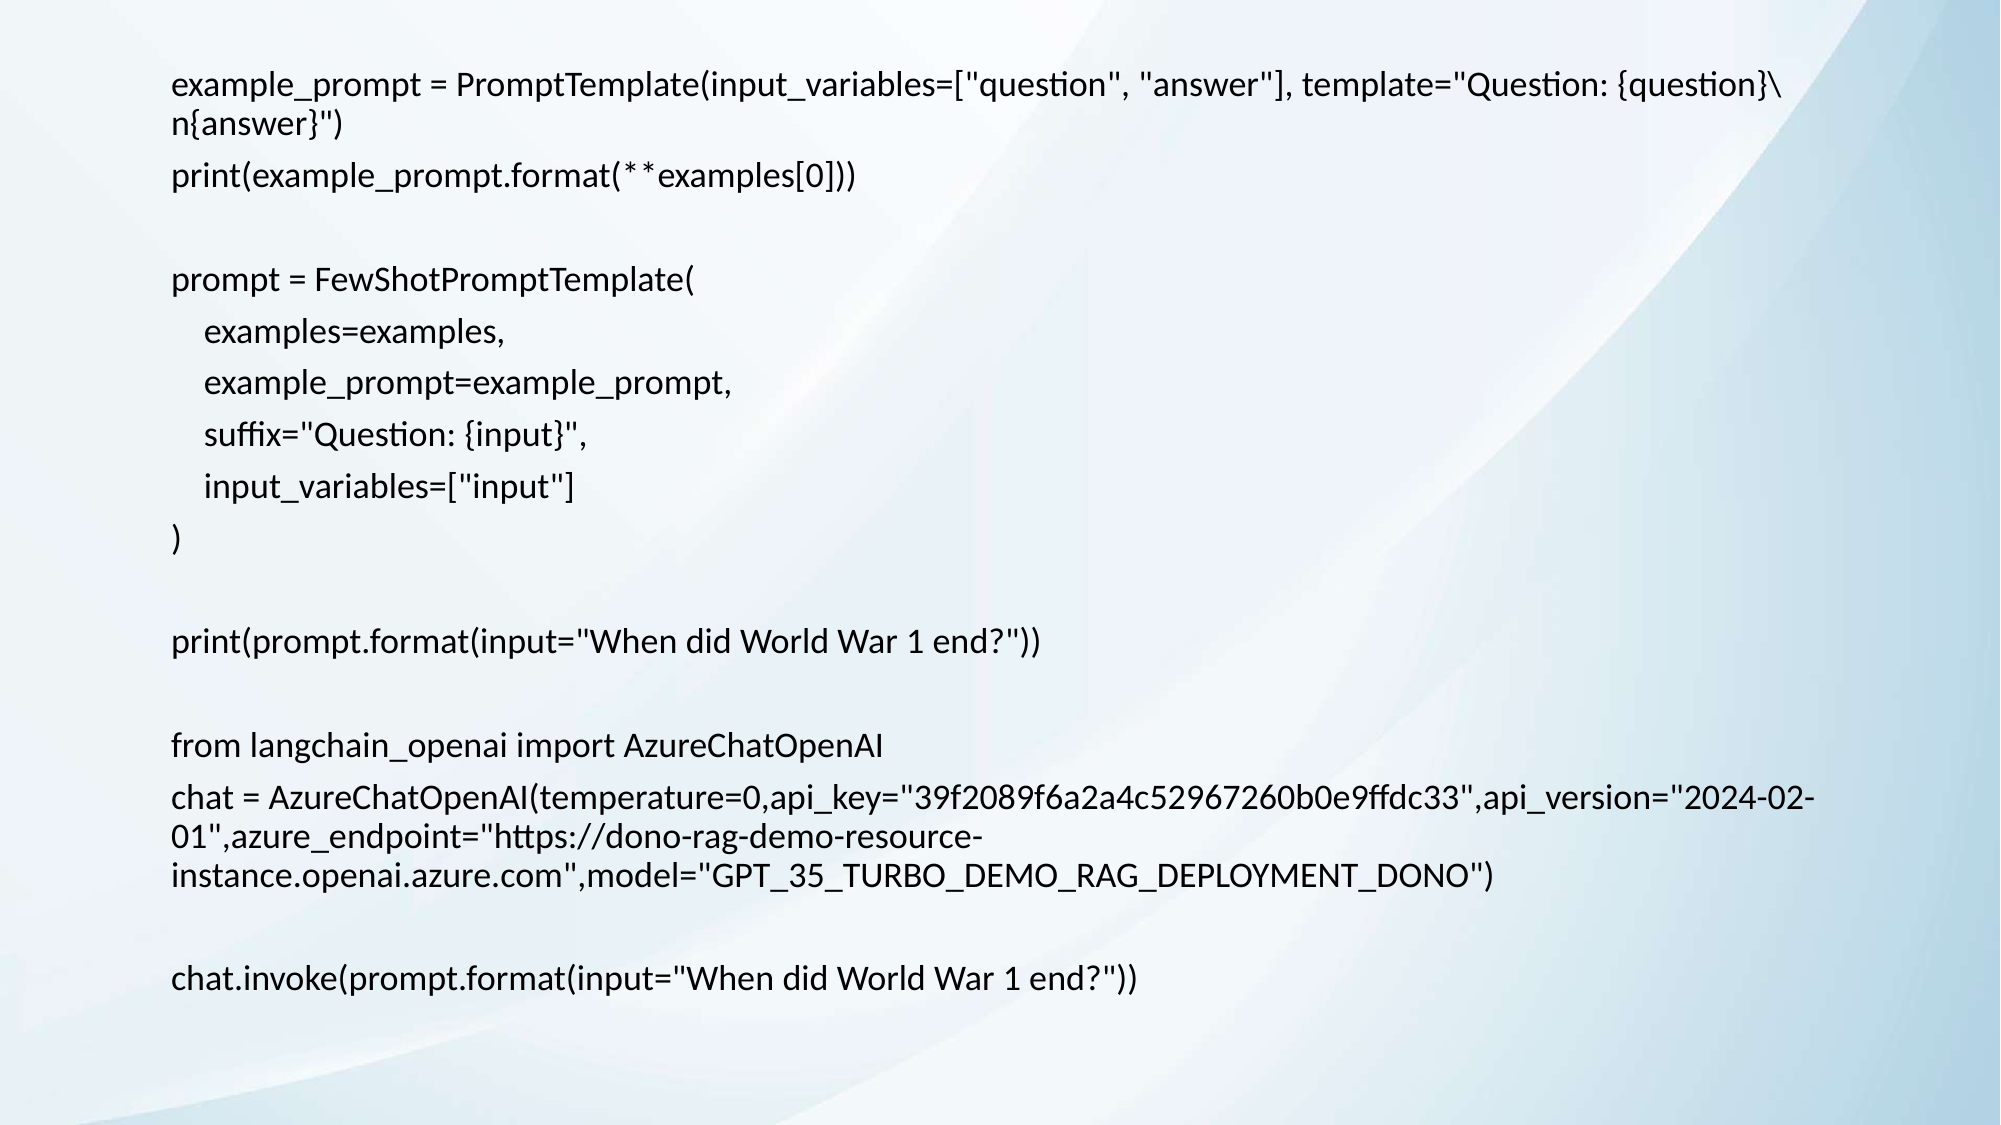

example_prompt = PromptTemplate(input_variables=["question", "answer"], template="Question: {question}\n{answer}")
print(example_prompt.format(**examples[0]))

prompt = FewShotPromptTemplate(
    examples=examples,
    example_prompt=example_prompt,
    suffix="Question: {input}",
    input_variables=["input"]
)

print(prompt.format(input="When did World War 1 end?"))

from langchain_openai import AzureChatOpenAI
chat = AzureChatOpenAI(temperature=0,api_key="39f2089f6a2a4c52967260b0e9ffdc33",api_version="2024-02-01",azure_endpoint="https://dono-rag-demo-resource-instance.openai.azure.com",model="GPT_35_TURBO_DEMO_RAG_DEPLOYMENT_DONO")

chat.invoke(prompt.format(input="When did World War 1 end?"))